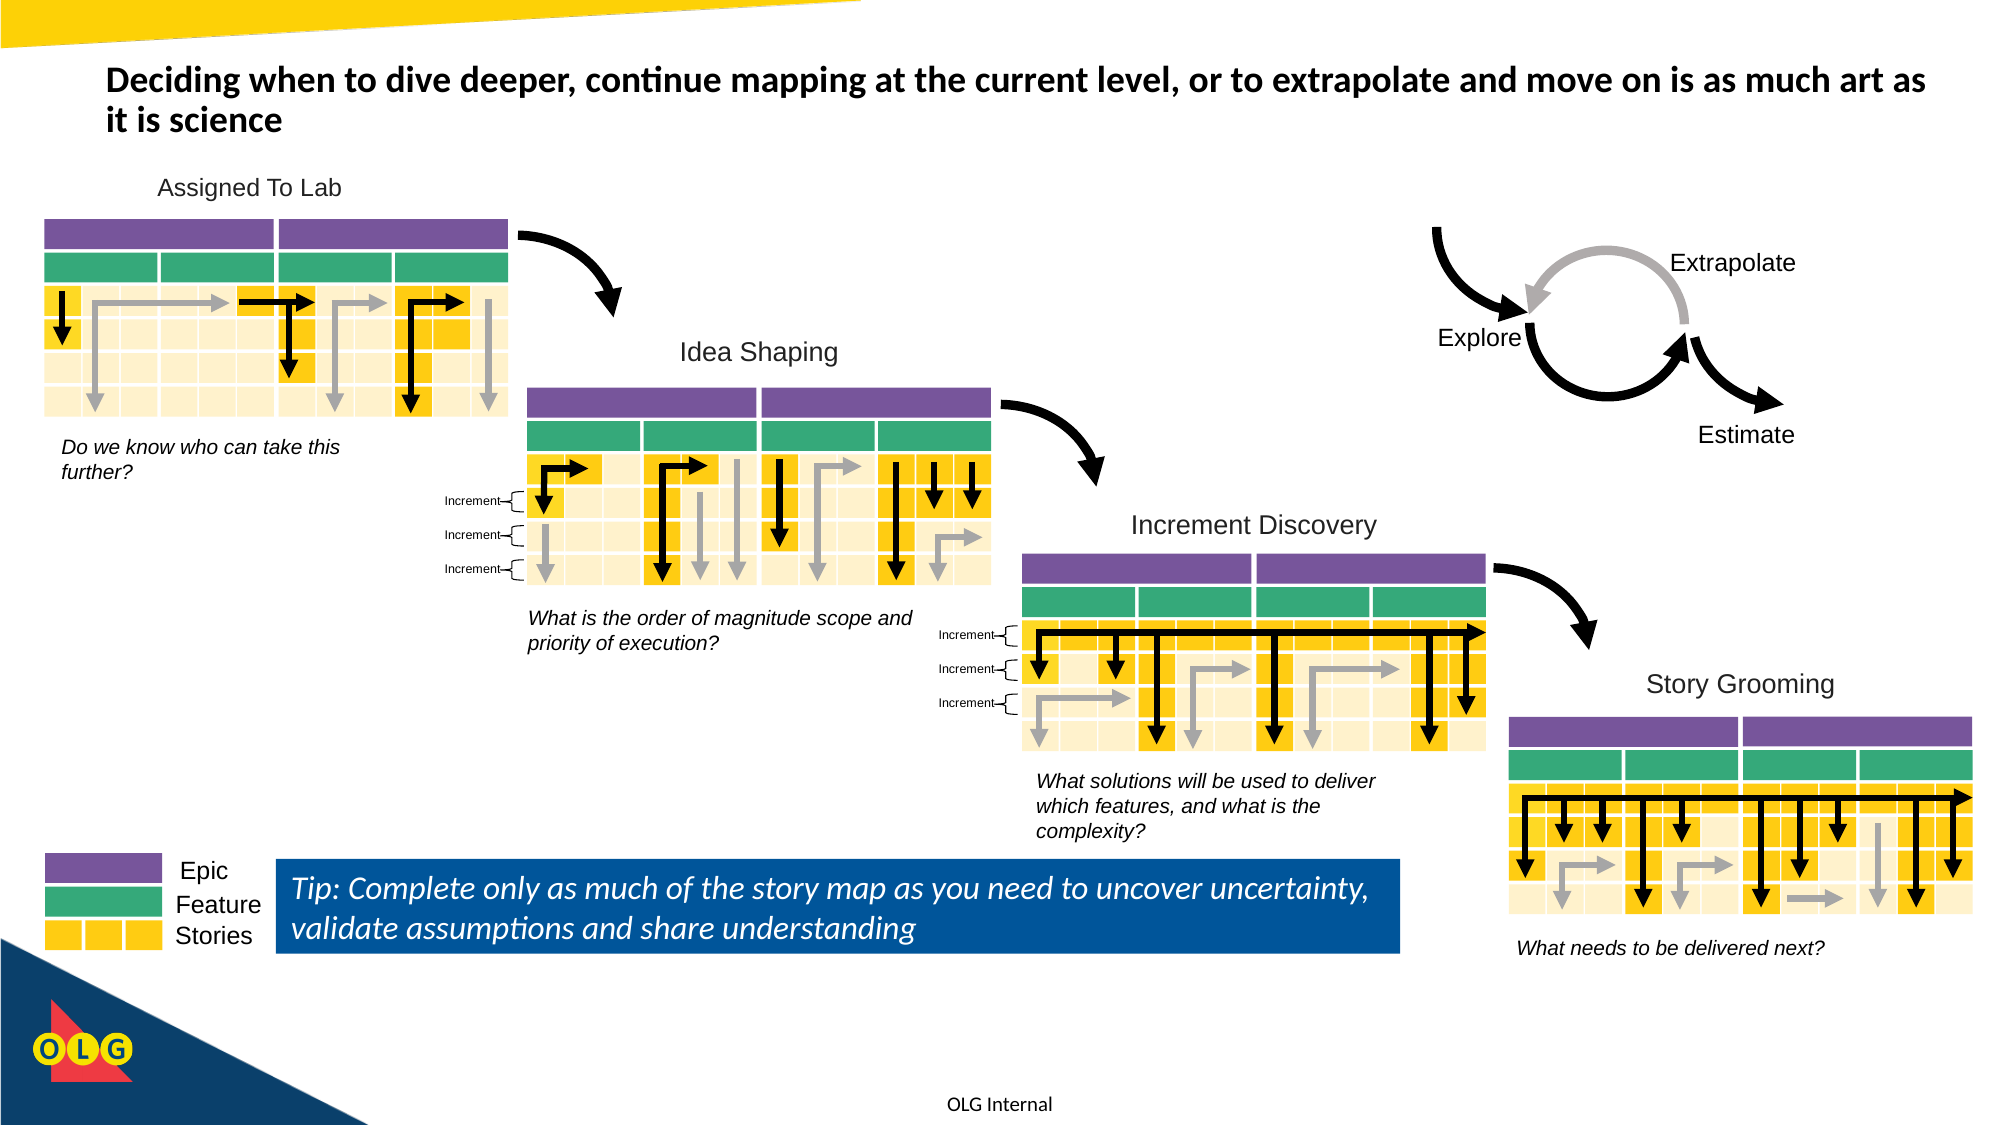

# Deciding when to dive deeper, continue mapping at the current level, or to extrapolate and move on is as much art as it is science

Extrapolate
Explore
Estimate

Assigned To Lab

Do we know who can take this further?

Idea Shaping

What is the order of magnitude scope and priority of execution?
Increment

Increment

Increment

Increment Discovery

What solutions will be used to deliver which features, and what is the complexity?
Increment

Increment

Increment

Story Grooming

What needs to be delivered next?
Epic

Tip: Complete only as much of the story map as you need to uncover uncertainty, validate assumptions and share understanding
Feature
Stories
Guess the story complexity based on experience from similar work.
Conduct a cursory scan to evaluate breadth and approach. Continue to rely on past experience to inform complexity